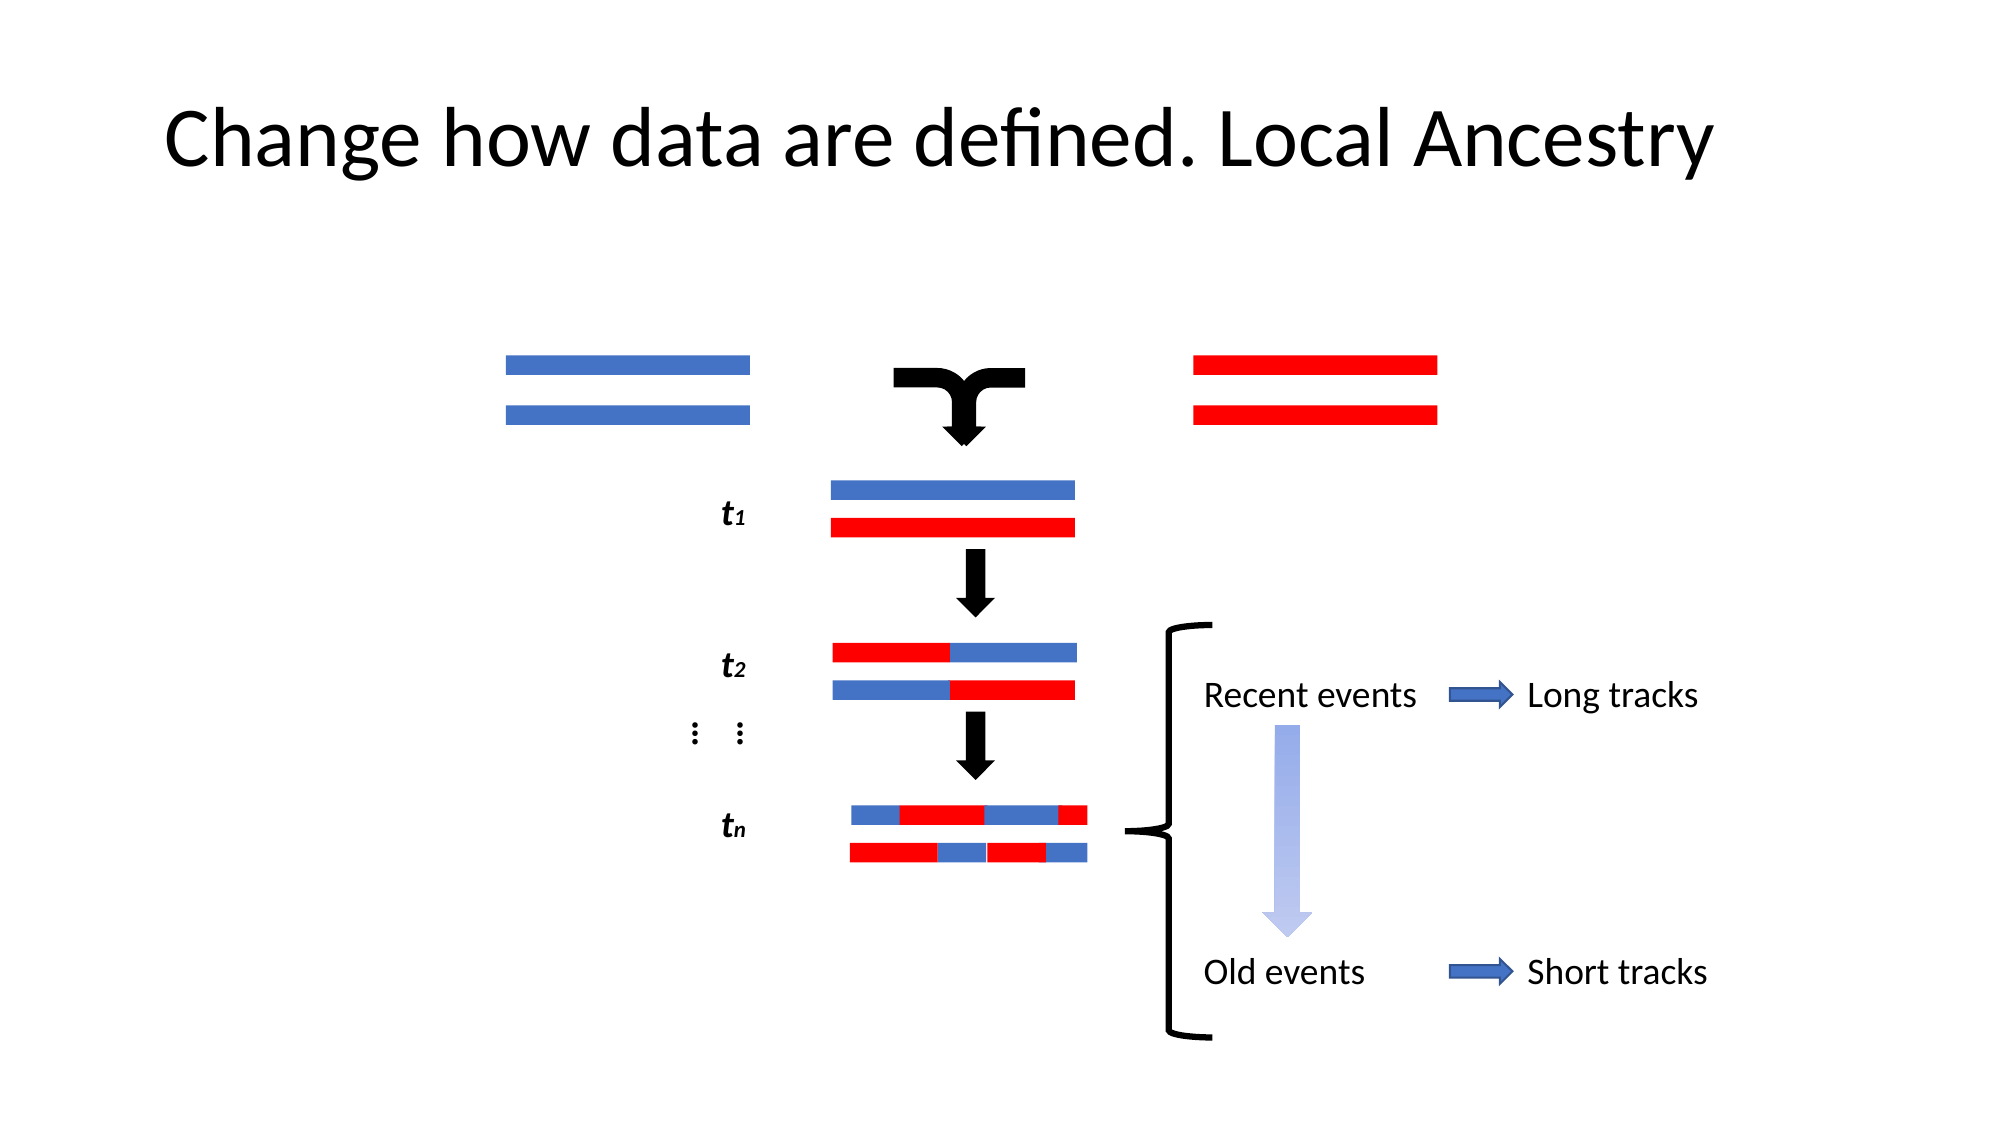

# Change how data are defined. Local Ancestry

t1

Recent events
Long tracks

Old events
Short tracks

t2

……

tn